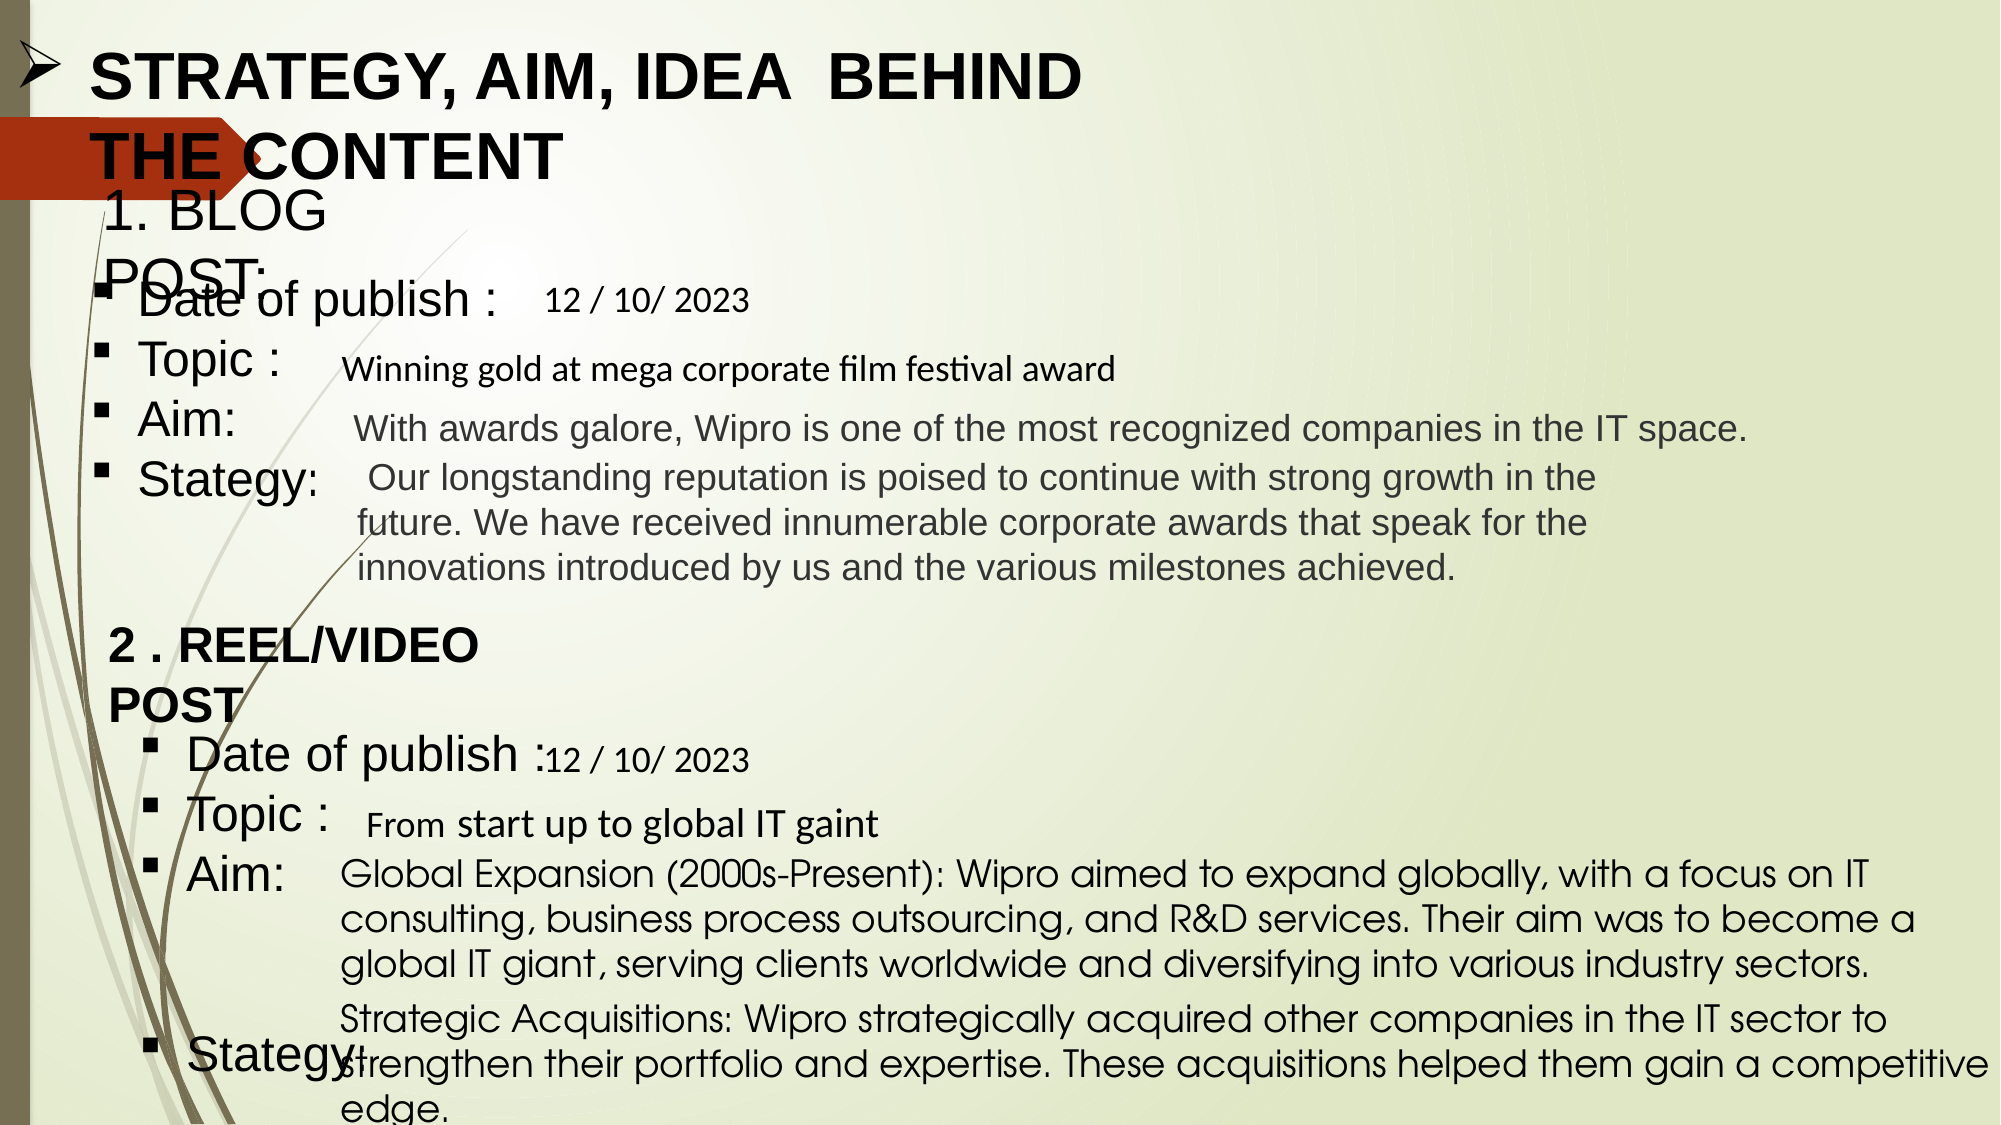

STRATEGY, AIM, IDEA  BEHIND THE CONTENT
1. BLOG POST:
Date of publish :
Topic :
Aim:
Stategy:
12 / 10/ 2023
Winning gold at mega corporate film festival award
With awards galore, Wipro is one of the most recognized companies in the IT space.
 Our longstanding reputation is poised to continue with strong growth in the future. We have received innumerable corporate awards that speak for the innovations introduced by us and the various milestones achieved.
2 . REEL/VIDEO POST
Date of publish :
Topic :
Aim:

Stategy:

12 / 10/ 2023

From start up to global IT gaint
Global Expansion (2000s-Present): Wipro aimed to expand globally, with a focus on IT consulting, business process outsourcing, and R&D services. Their aim was to become a global IT giant, serving clients worldwide and diversifying into various industry sectors.
Strategic Acquisitions: Wipro strategically acquired other companies in the IT sector to strengthen their portfolio and expertise. These acquisitions helped them gain a competitive edge.